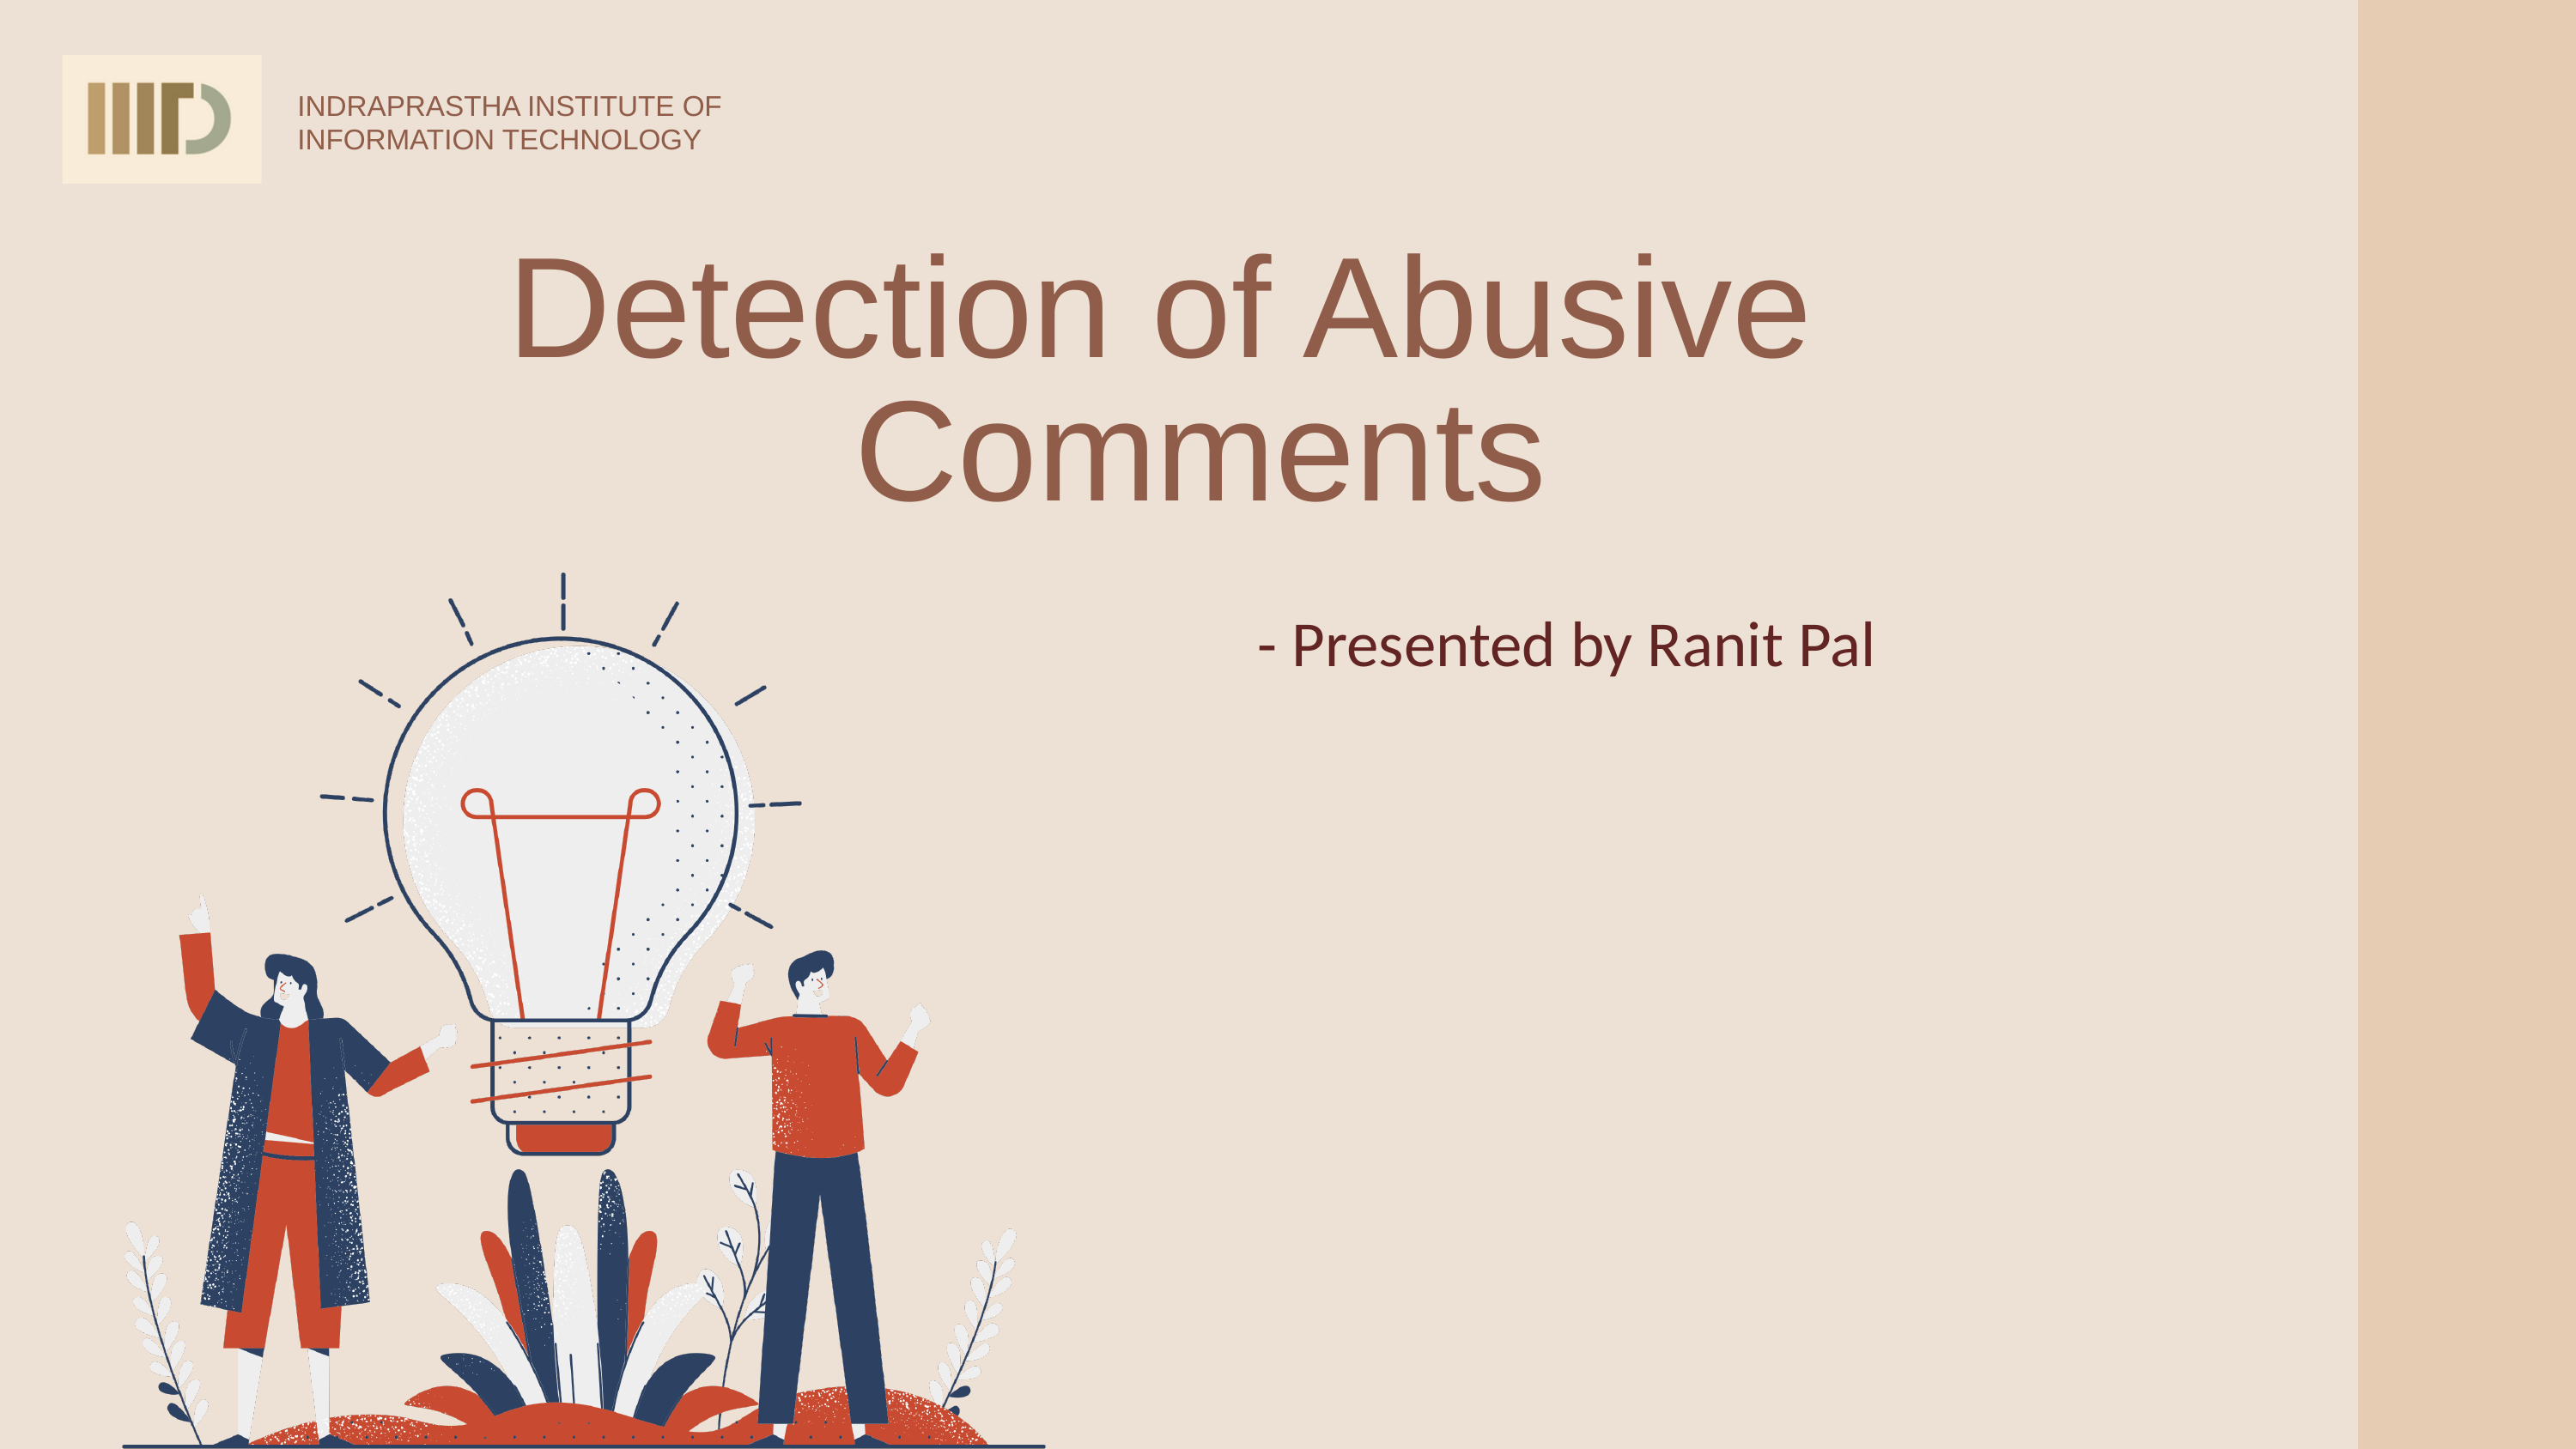

INDRAPRASTHA INSTITUTE OF INFORMATION TECHNOLOGY
Detection of Abusive   Comments

- Presented by Ranit Pal